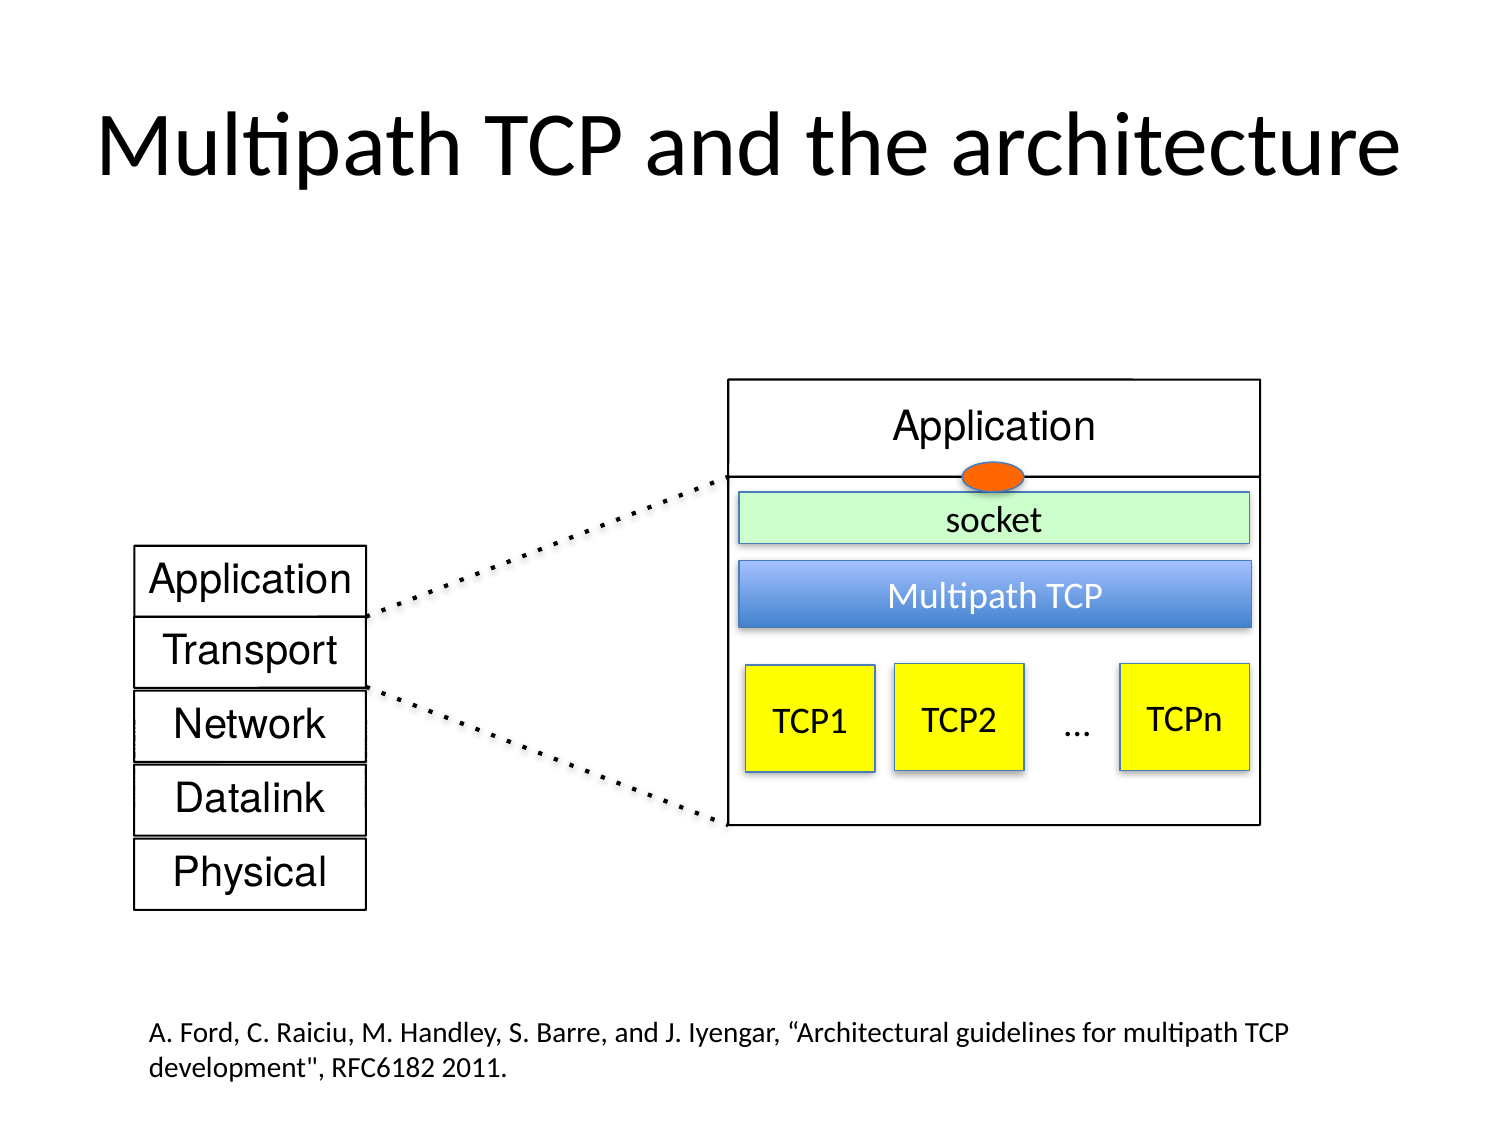

# Multipath TCP and the architecture

Application

socket

Application
Multipath TCP

Transport
TCPn
TCP2
TCP1

Network
...

Datalink

Physical
A. Ford, C. Raiciu, M. Handley, S. Barre, and J. Iyengar, “Architectural guidelines for multipath TCP development", RFC6182 2011.